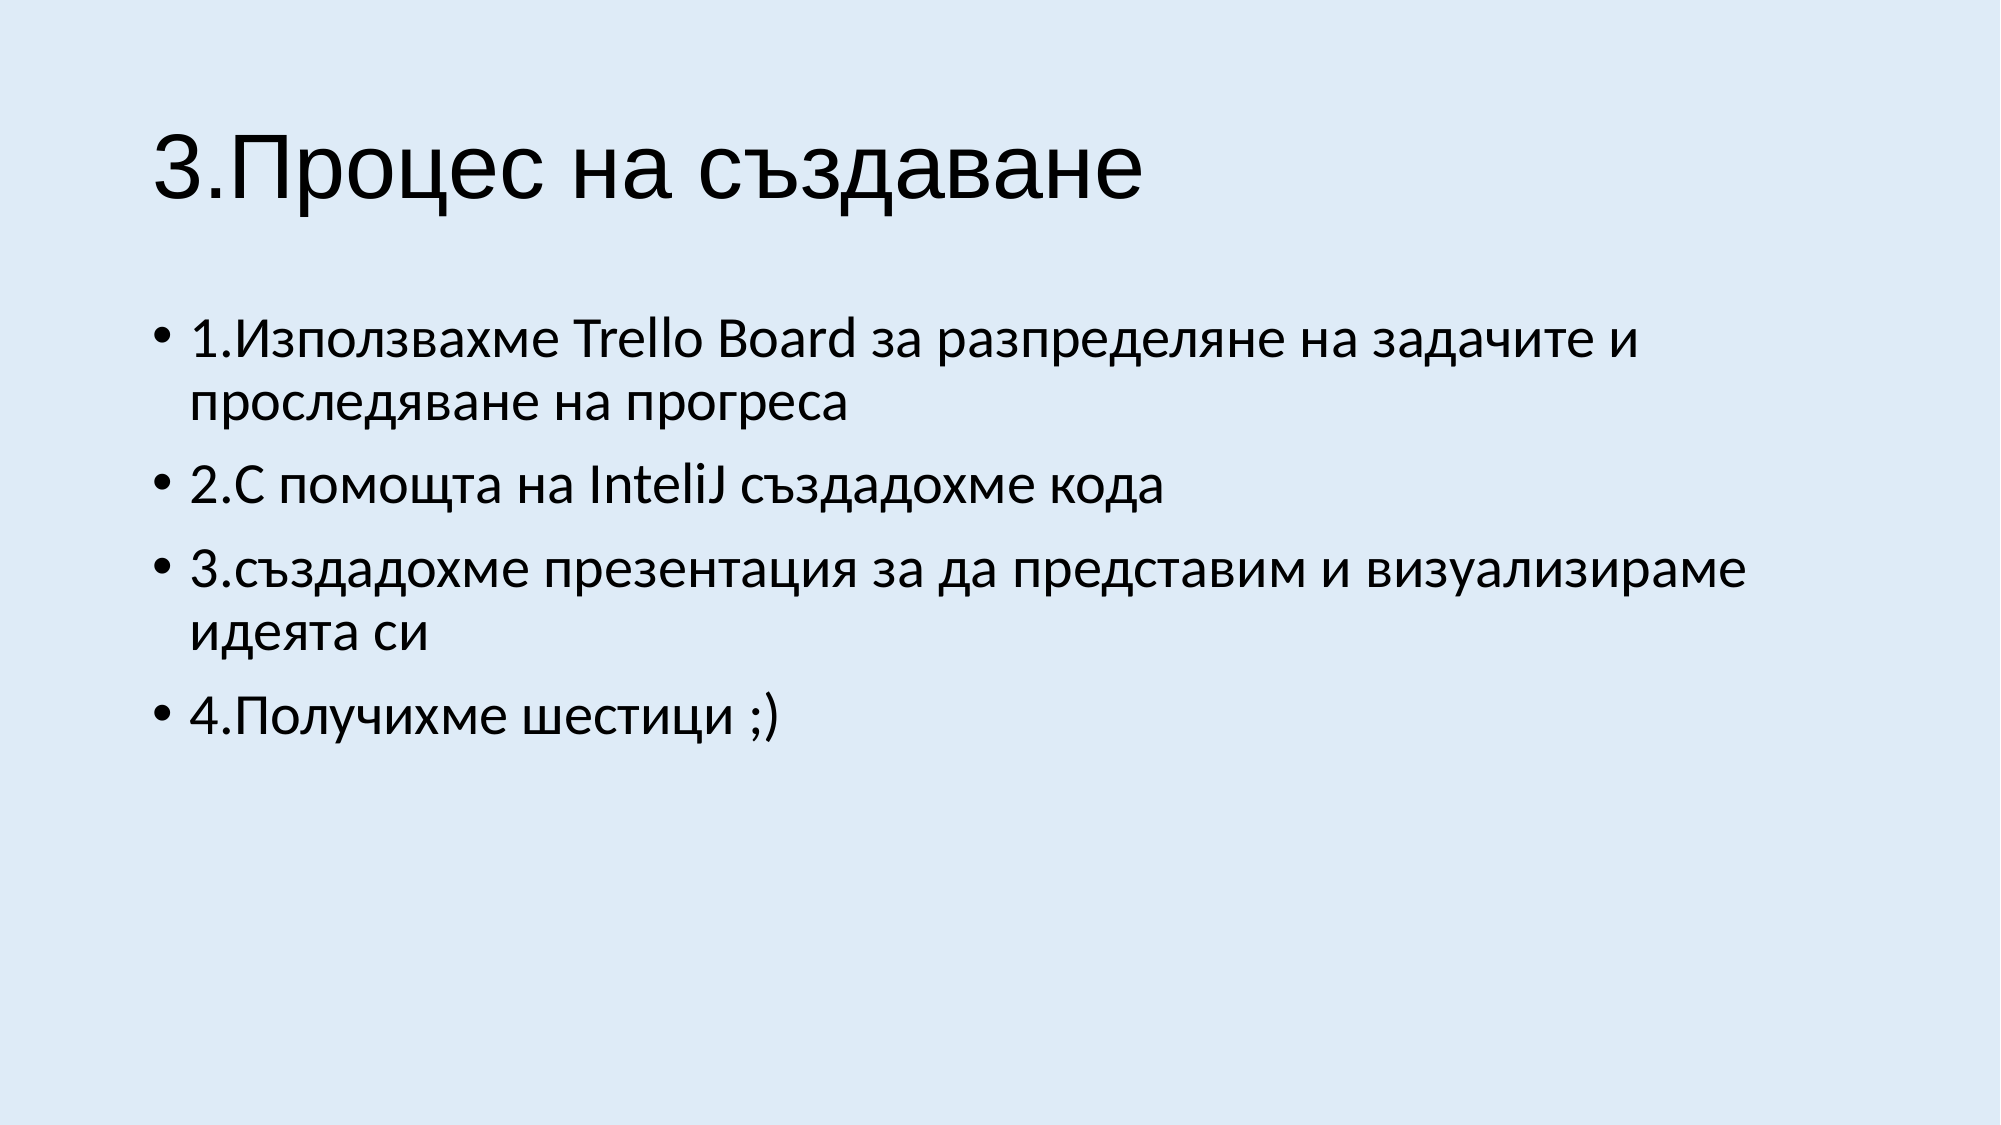

# 3.Процес на създаване
1.Използвахме Trello Board за разпределяне на задачите и проследяване на прогреса
2.С помощта на InteliJ създадохме кода
3.създадохме презентация за да представим и визуализираме идеята си
4.Получихме шестици ;)